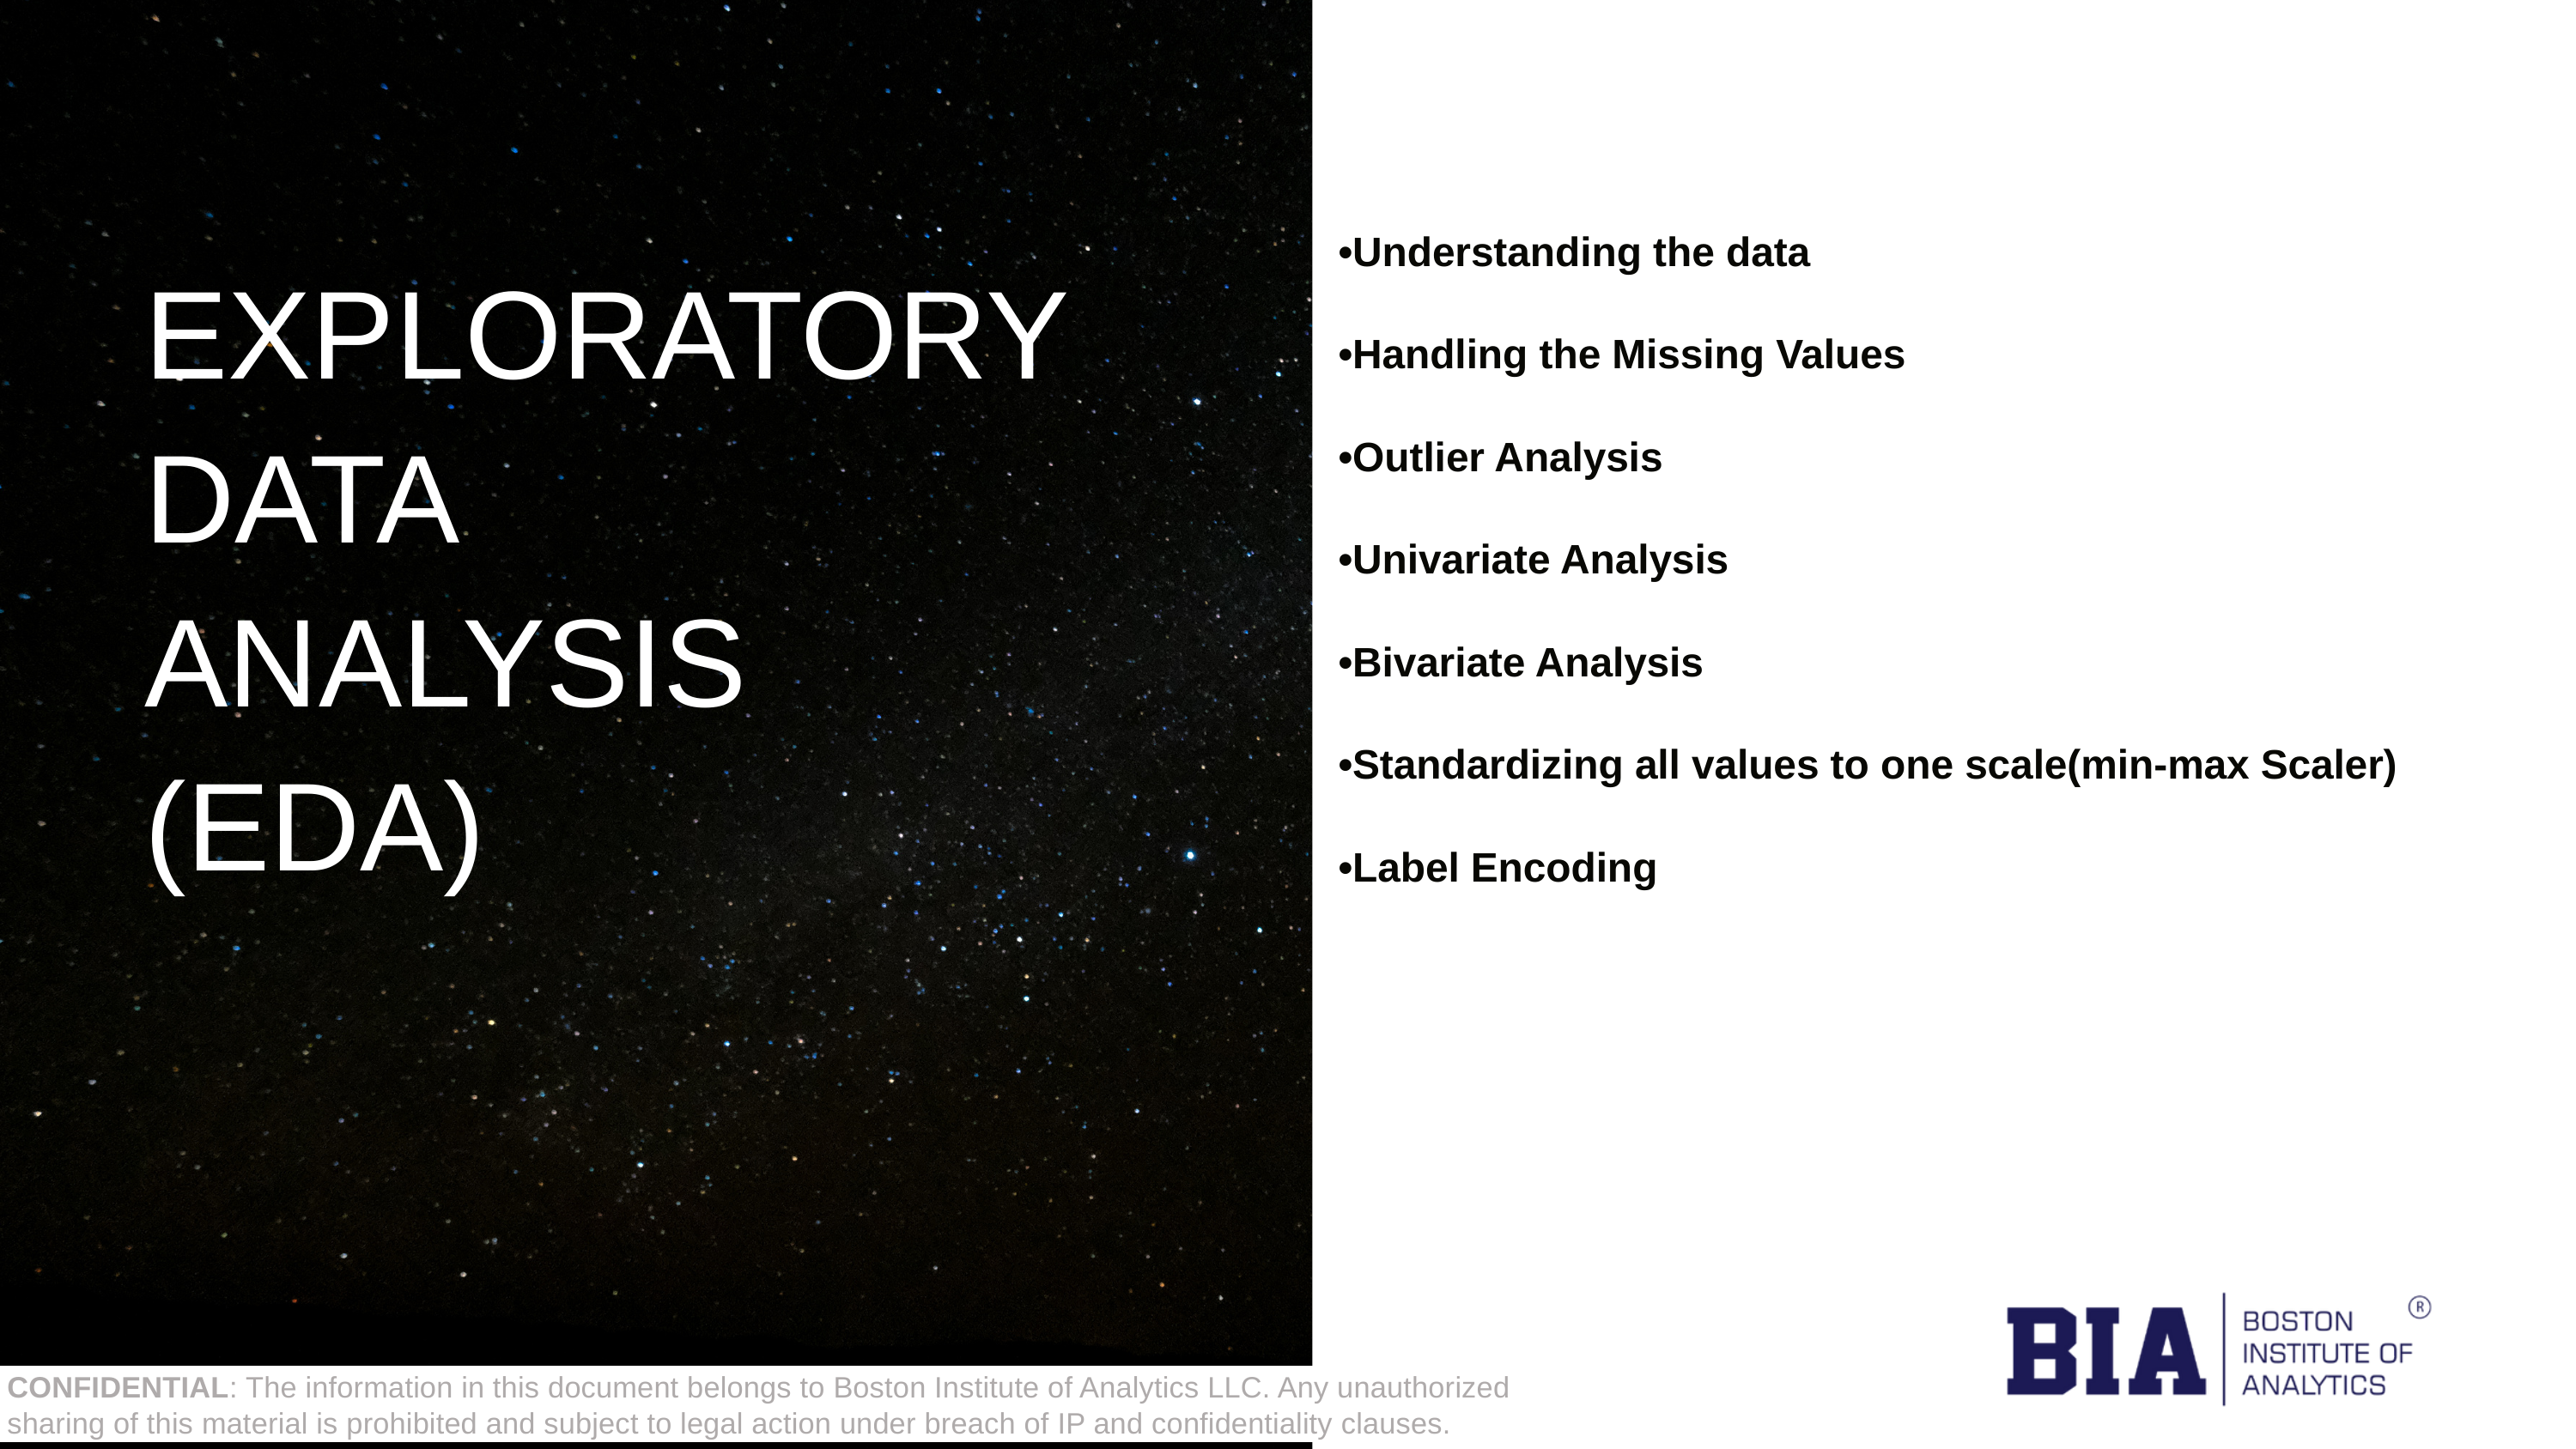

•Understanding the data
•Handling the Missing Values
•Outlier Analysis
•Univariate Analysis
•Bivariate Analysis
•Standardizing all values to one scale(min-max Scaler)
•Label Encoding

EXPLORATORY
DATA ANALYSIS (EDA)

CONFIDENTIAL: The information in this document belongs to Boston Institute of Analytics LLC. Any unauthorized sharing of this material is prohibited and subject to legal action under breach of IP and confidentiality clauses.